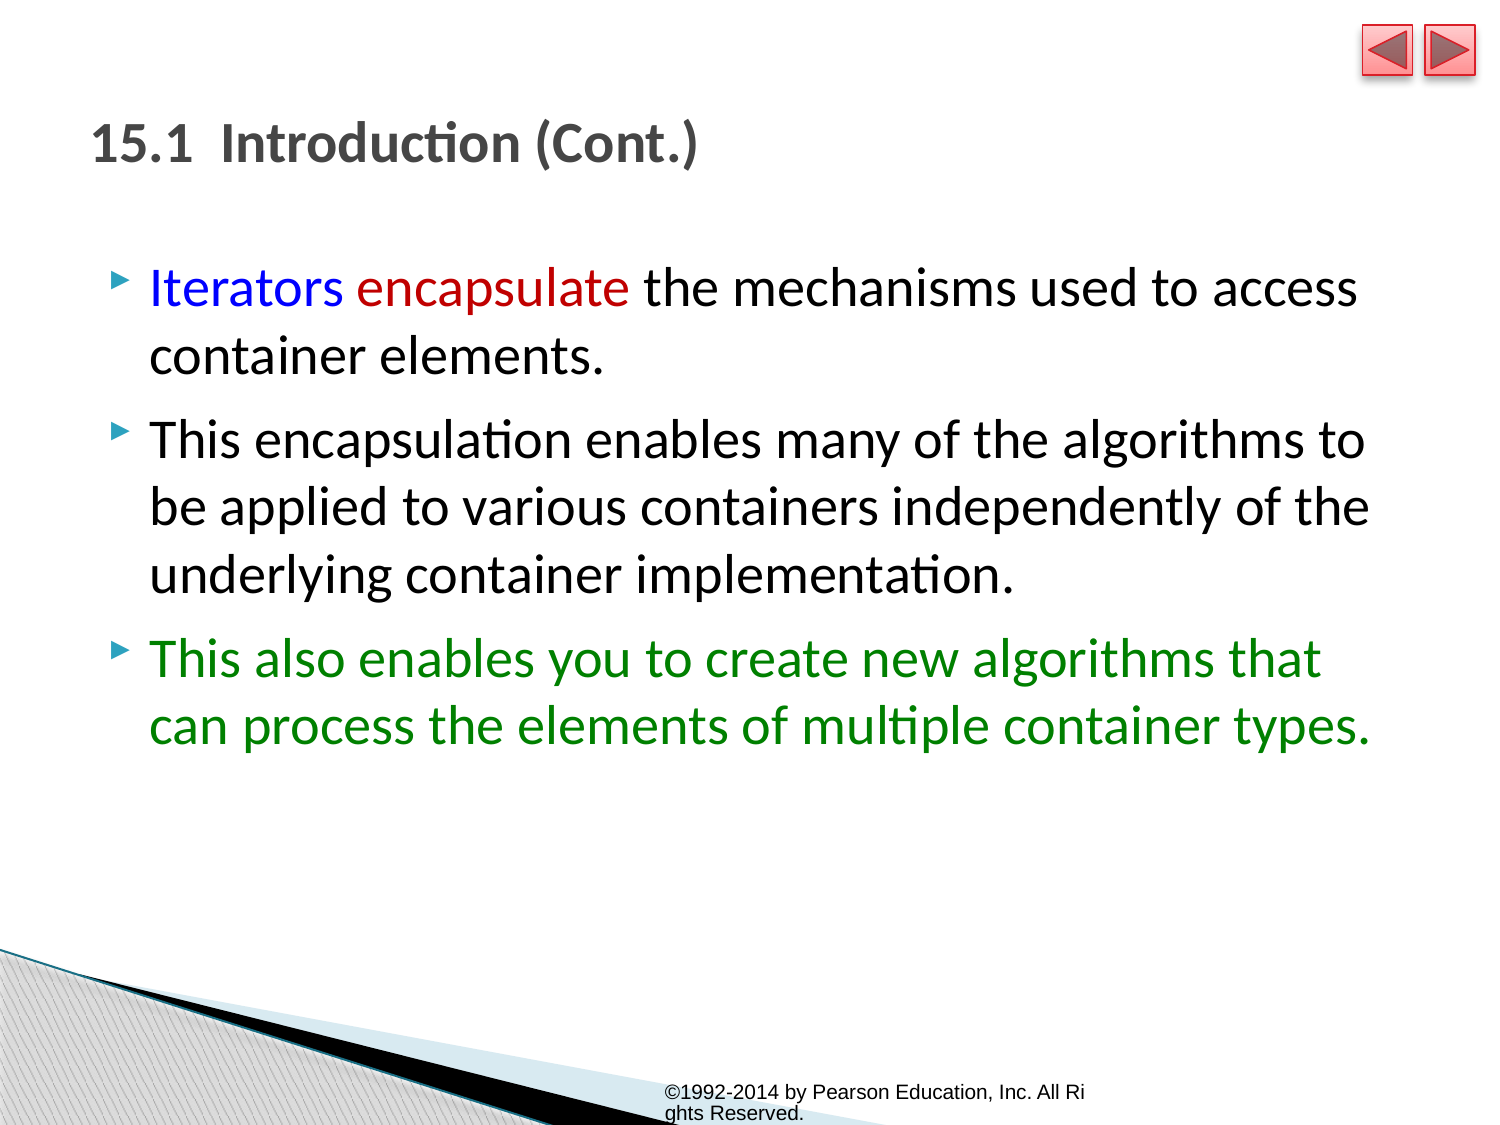

# 15.1  Introduction (Cont.)
Iterators encapsulate the mechanisms used to access container elements.
This encapsulation enables many of the algorithms to be applied to various containers independently of the underlying container implementation.
This also enables you to create new algorithms that can process the elements of multiple container types.
©1992-2014 by Pearson Education, Inc. All Rights Reserved.